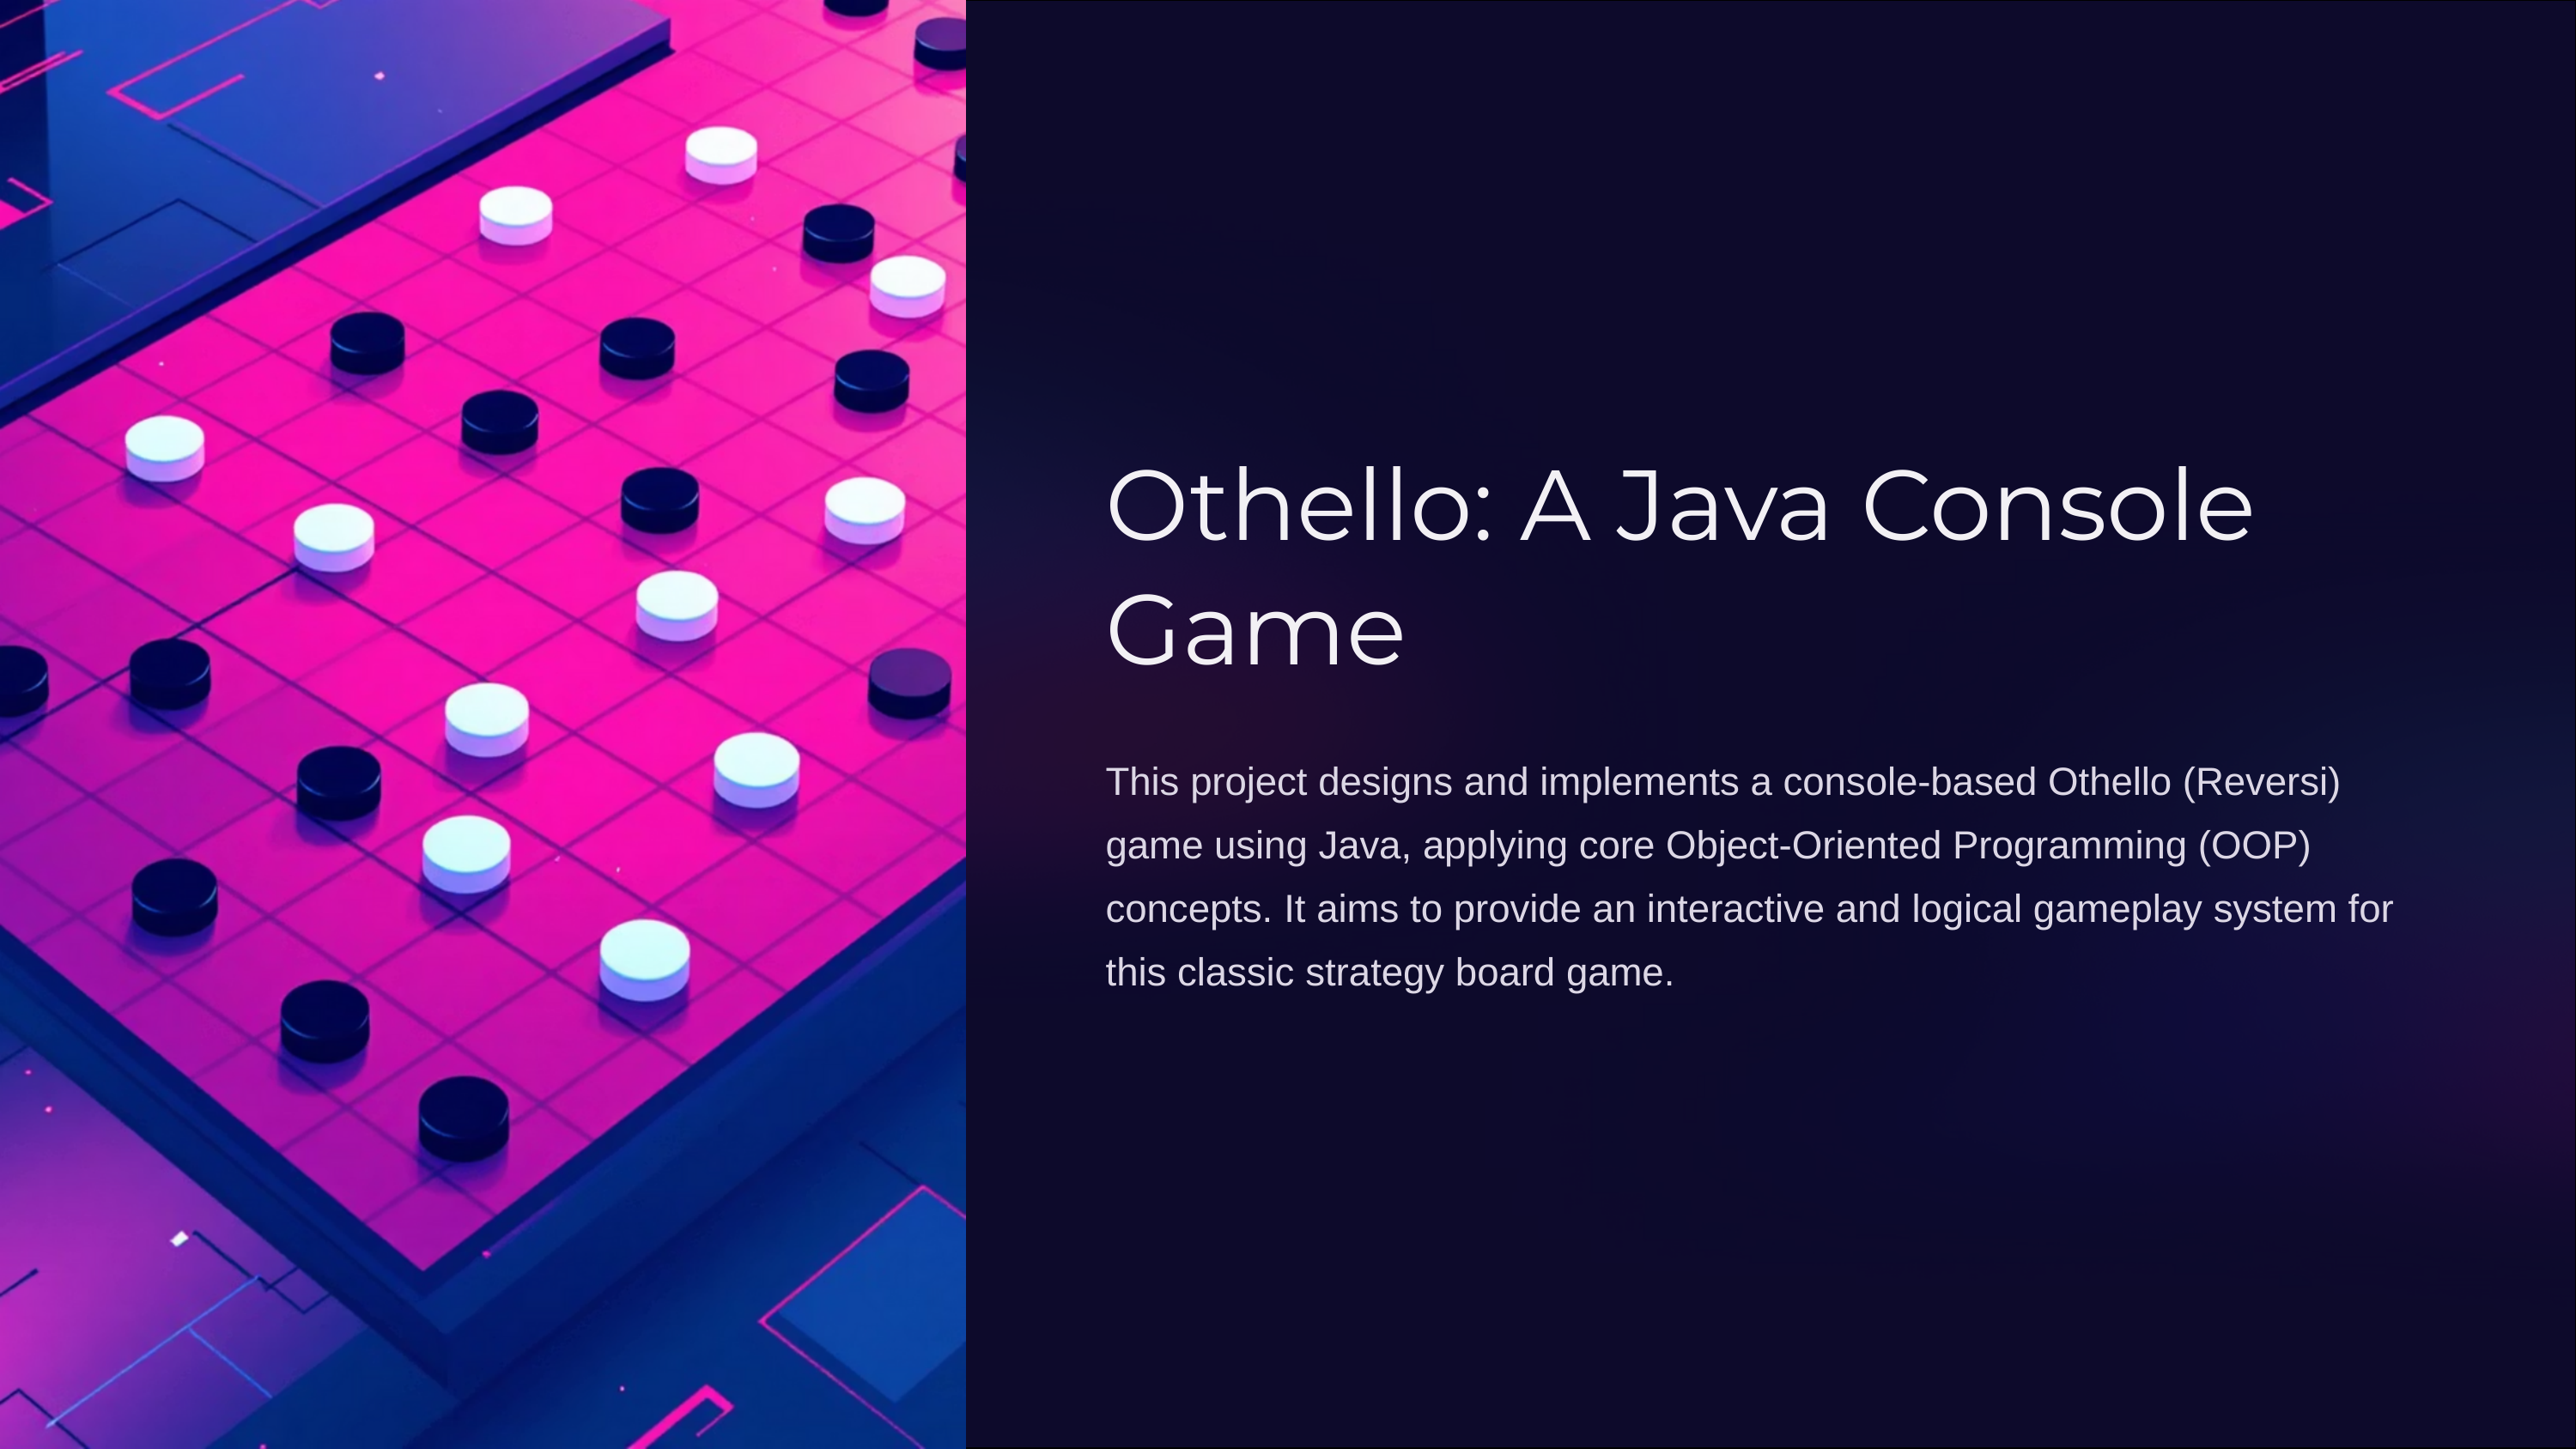

Othello: A Java Console Game
This project designs and implements a console-based Othello (Reversi) game using Java, applying core Object-Oriented Programming (OOP) concepts. It aims to provide an interactive and logical gameplay system for this classic strategy board game.